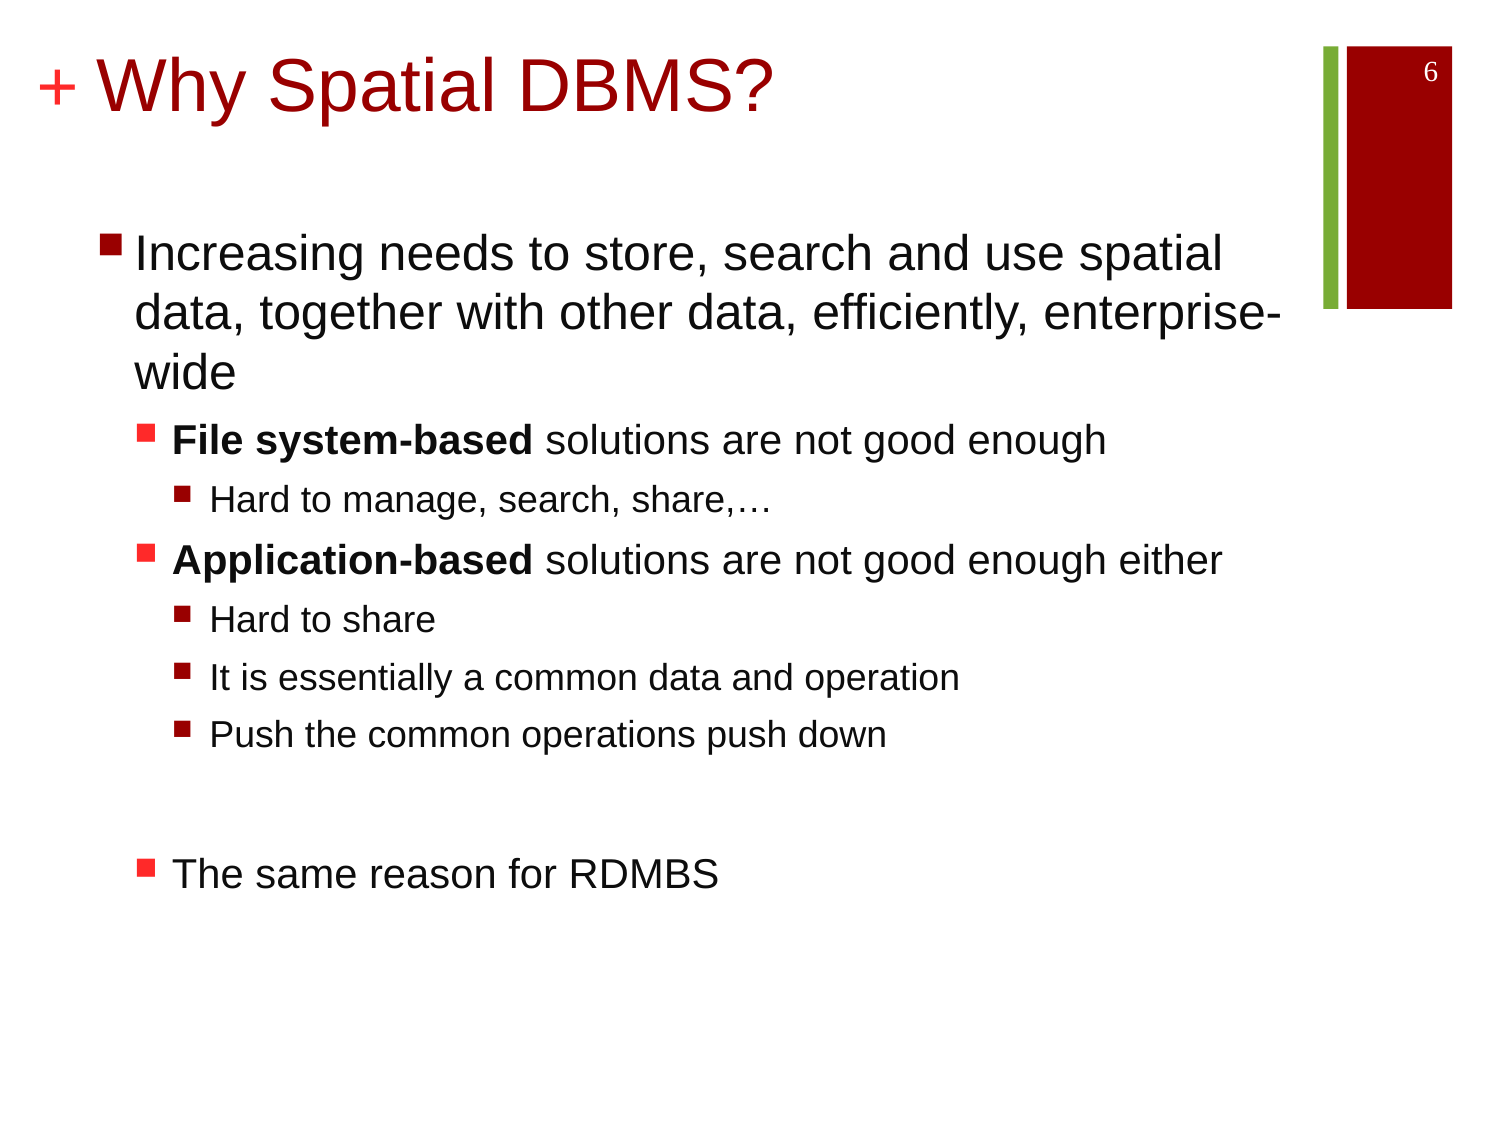

# Why Spatial DBMS?
6
Increasing needs to store, search and use spatial data, together with other data, efficiently, enterprise-wide
File system-based solutions are not good enough
Hard to manage, search, share,…
Application-based solutions are not good enough either
Hard to share
It is essentially a common data and operation
Push the common operations push down

The same reason for RDMBS